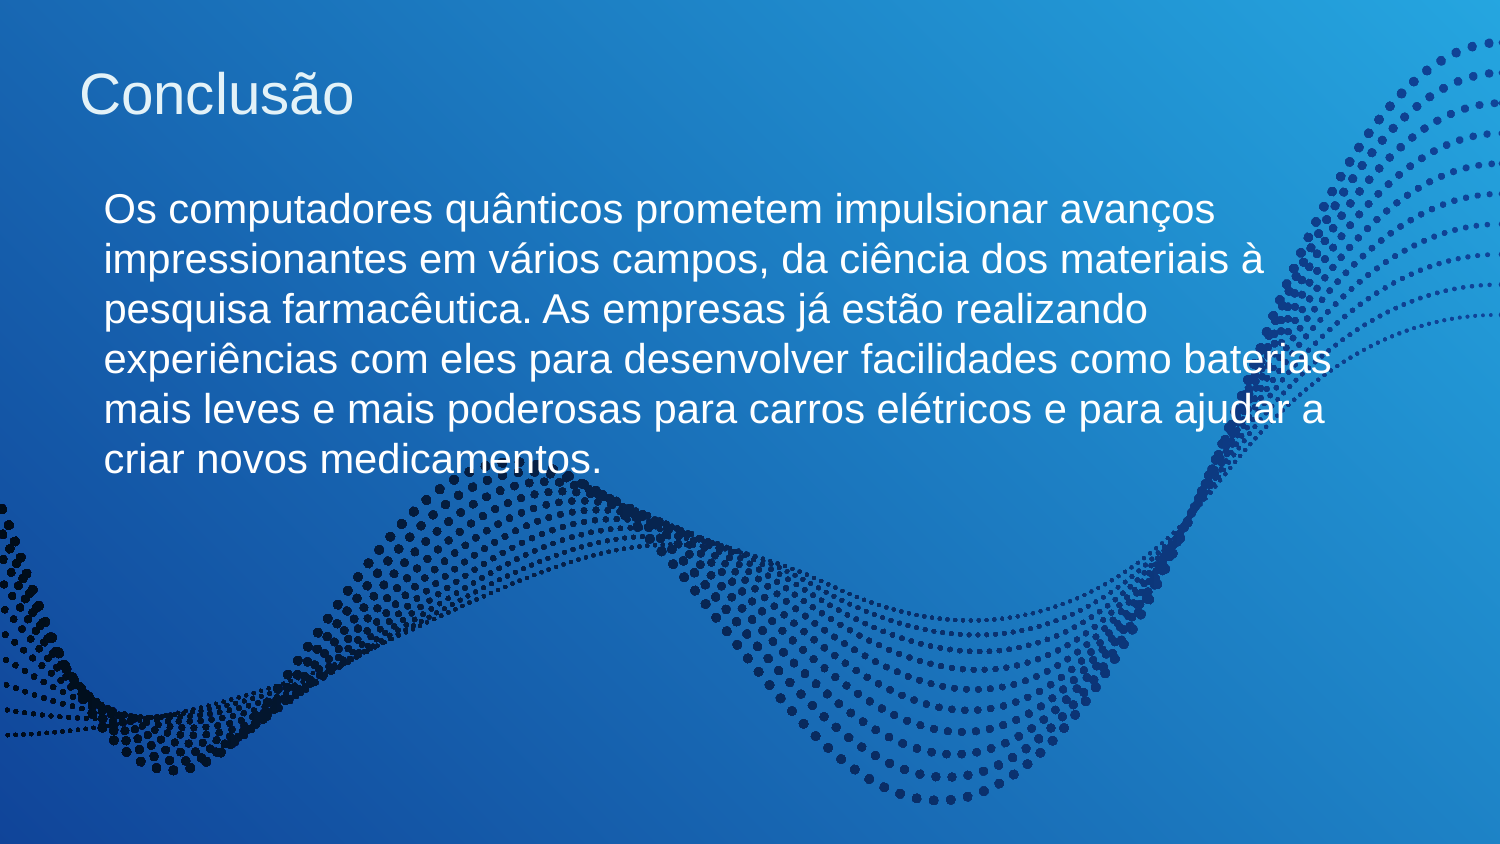

# Conclusão
Os computadores quânticos prometem impulsionar avanços impressionantes em vários campos, da ciência dos materiais à pesquisa farmacêutica. As empresas já estão realizando experiências com eles para desenvolver facilidades como baterias mais leves e mais poderosas para carros elétricos e para ajudar a criar novos medicamentos.